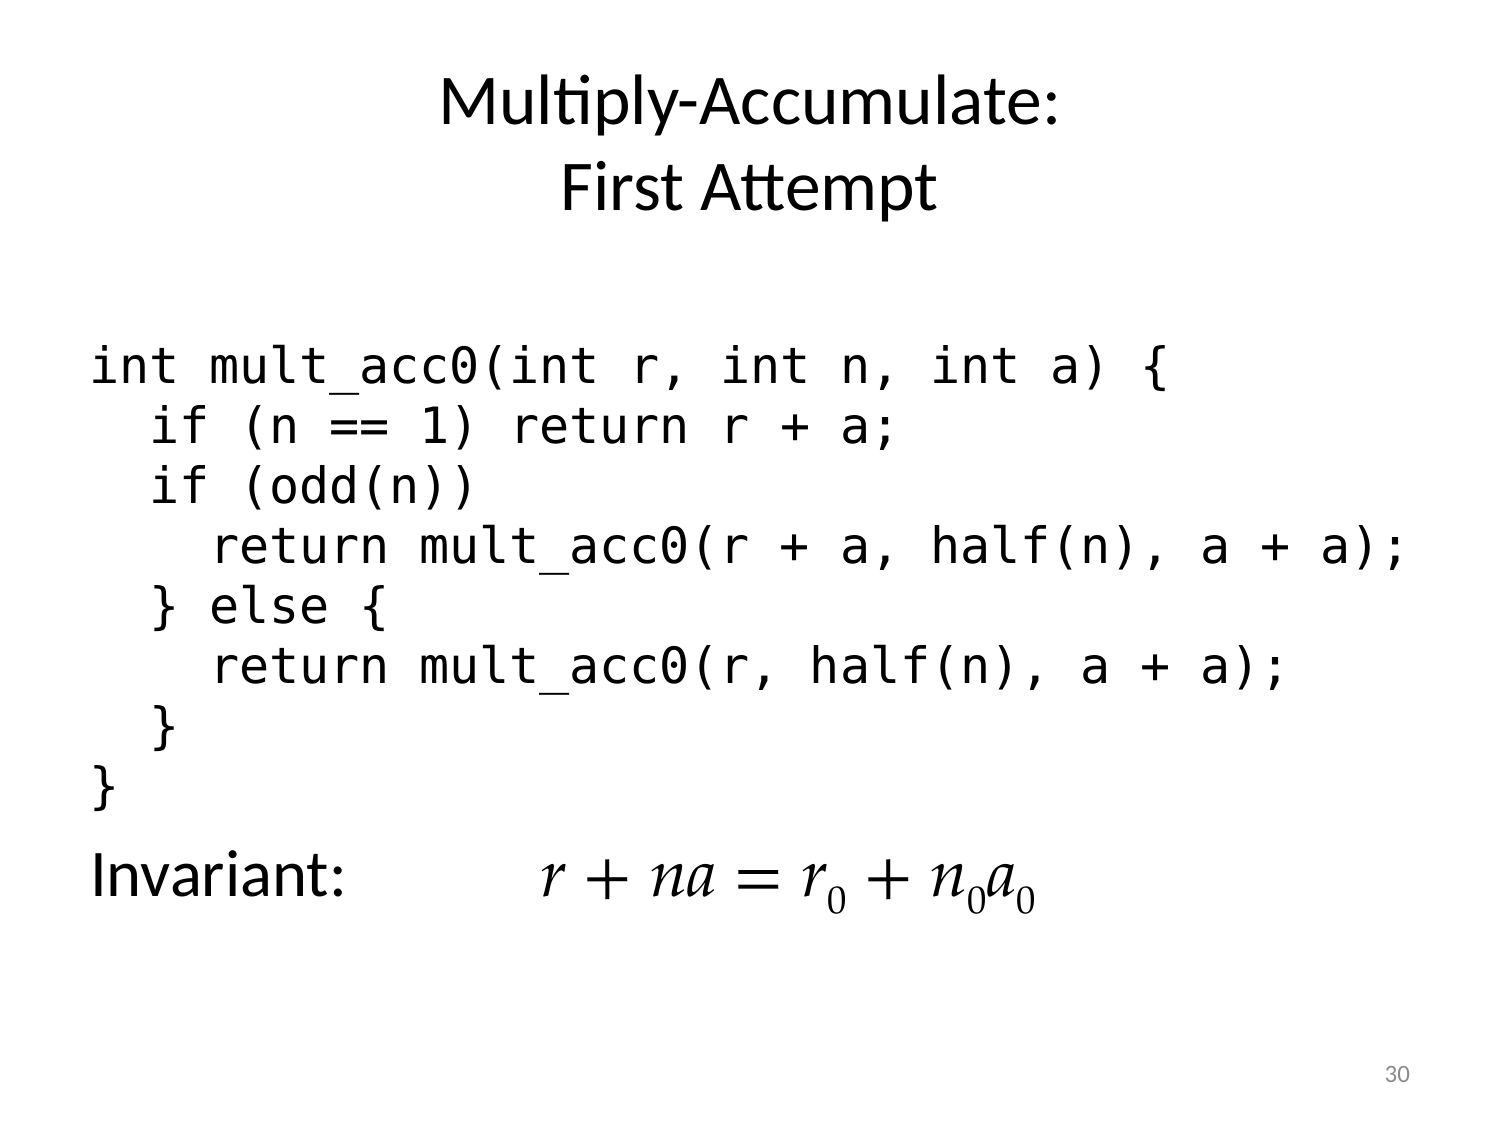

# Multiply-Accumulate: First Attempt

Invariant:		r + na = r0 + n0a0
int mult_acc0(int r, int n, int a) {
  if (n == 1) return r + a;
  if (odd(n))
    return mult_acc0(r + a, half(n), a + a);
  } else {
    return mult_acc0(r, half(n), a + a);
  }
}
30